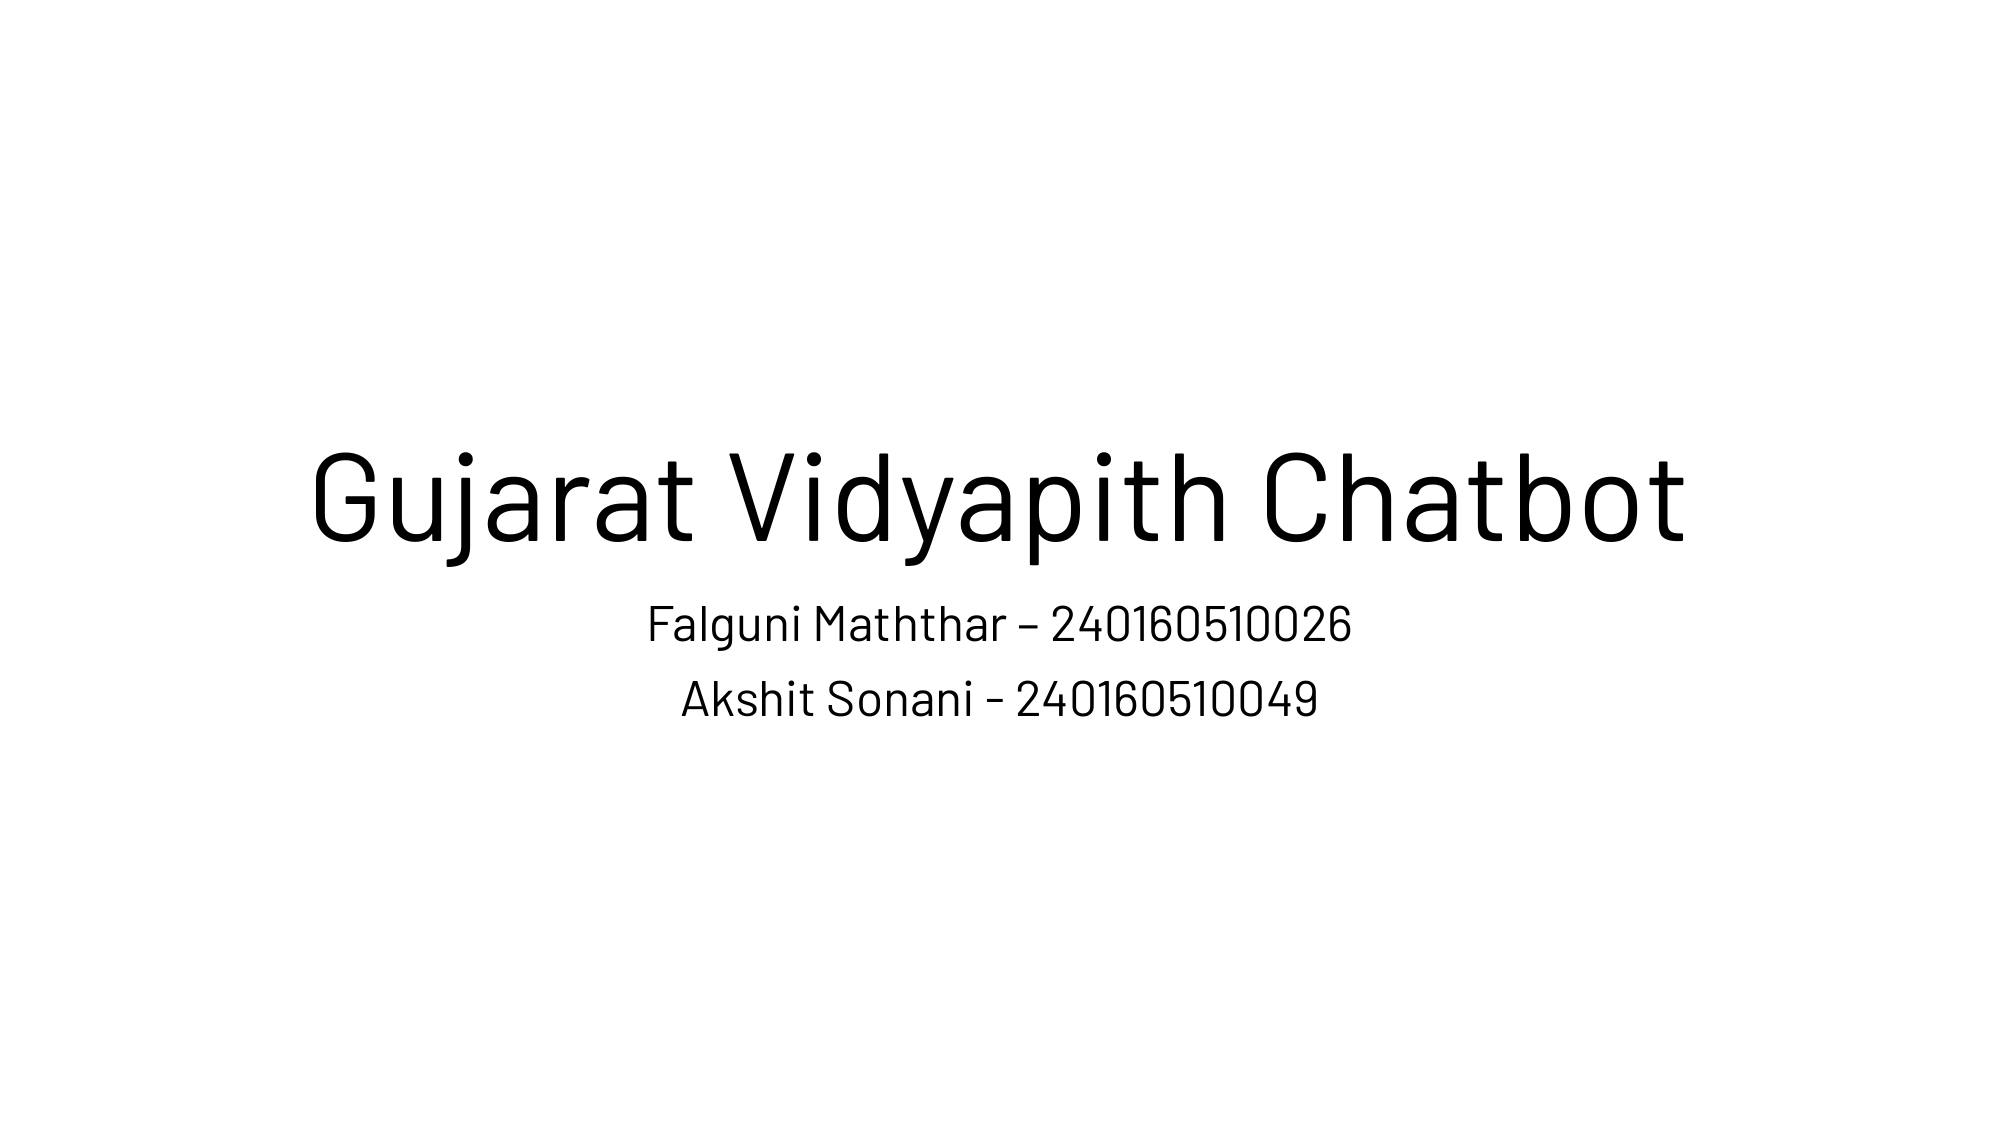

# Gujarat Vidyapith Chatbot
Falguni Maththar – 240160510026
Akshit Sonani - 240160510049